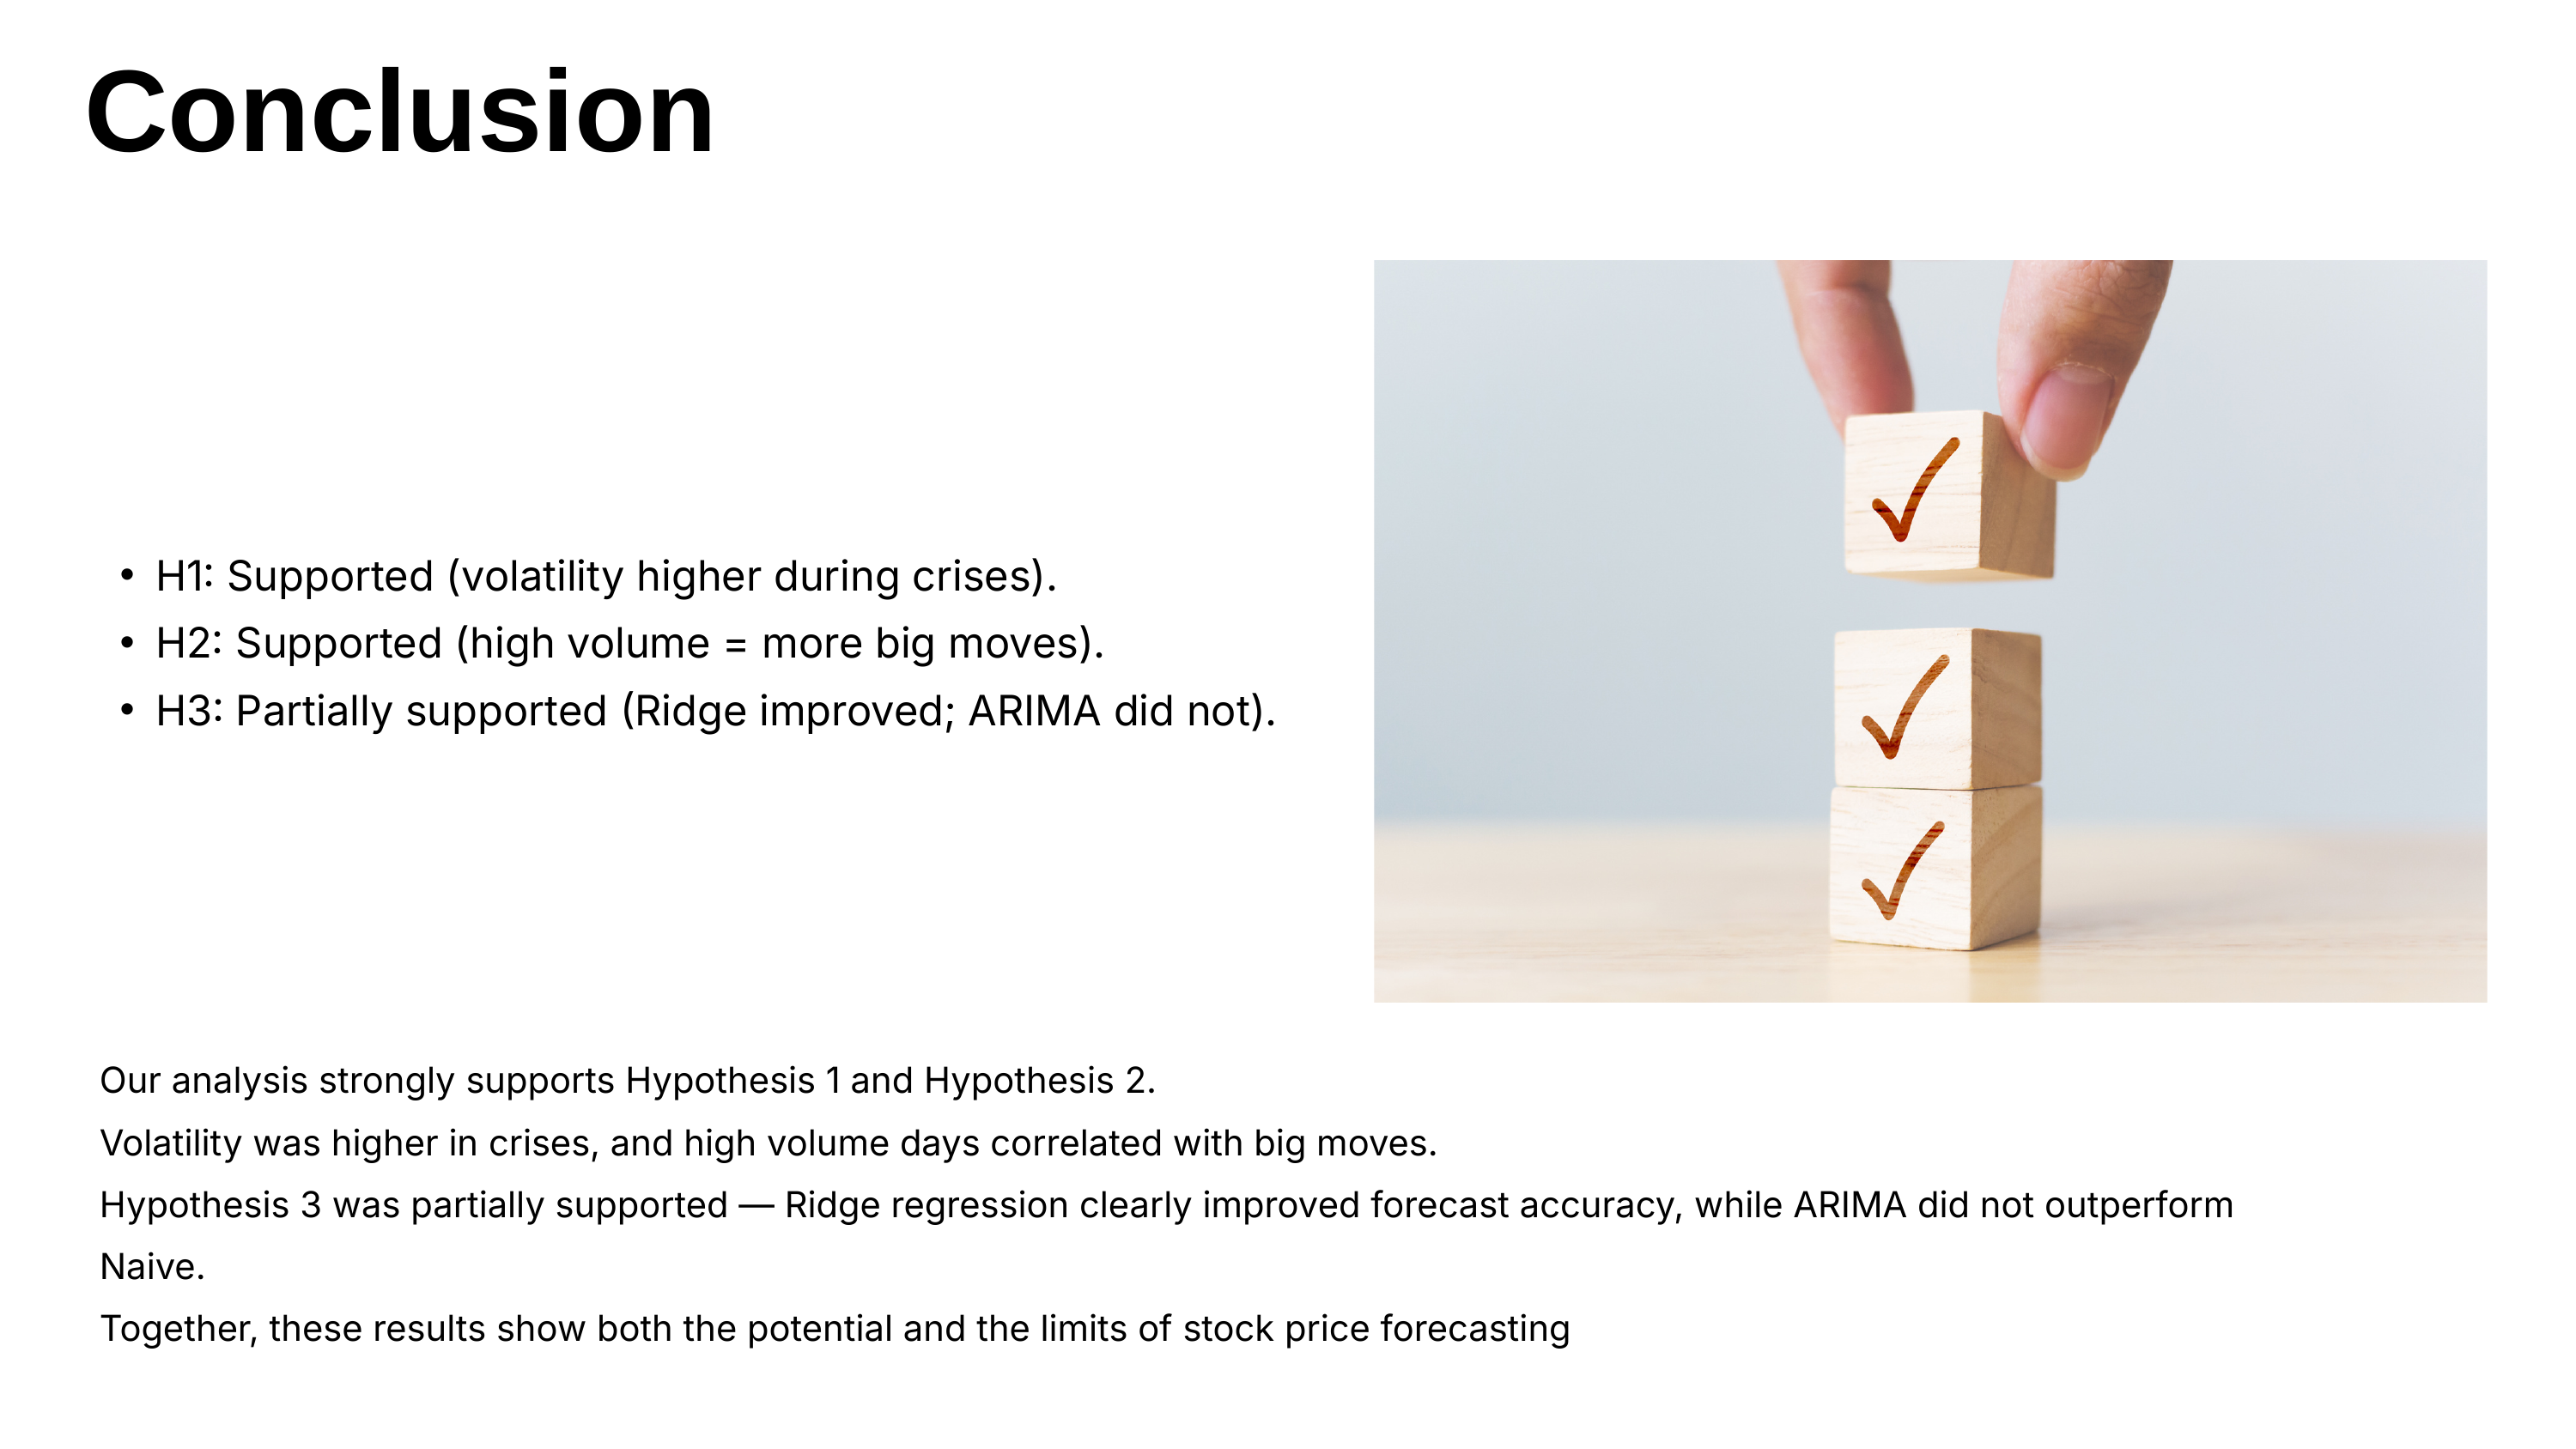

Conclusion

H1: Supported (volatility higher during crises).
H2: Supported (high volume = more big moves).
H3: Partially supported (Ridge improved; ARIMA did not).

Our analysis strongly supports Hypothesis 1 and Hypothesis 2.
Volatility was higher in crises, and high volume days correlated with big moves.
Hypothesis 3 was partially supported — Ridge regression clearly improved forecast accuracy, while ARIMA did not outperform Naive.
Together, these results show both the potential and the limits of stock price forecasting
Presentation